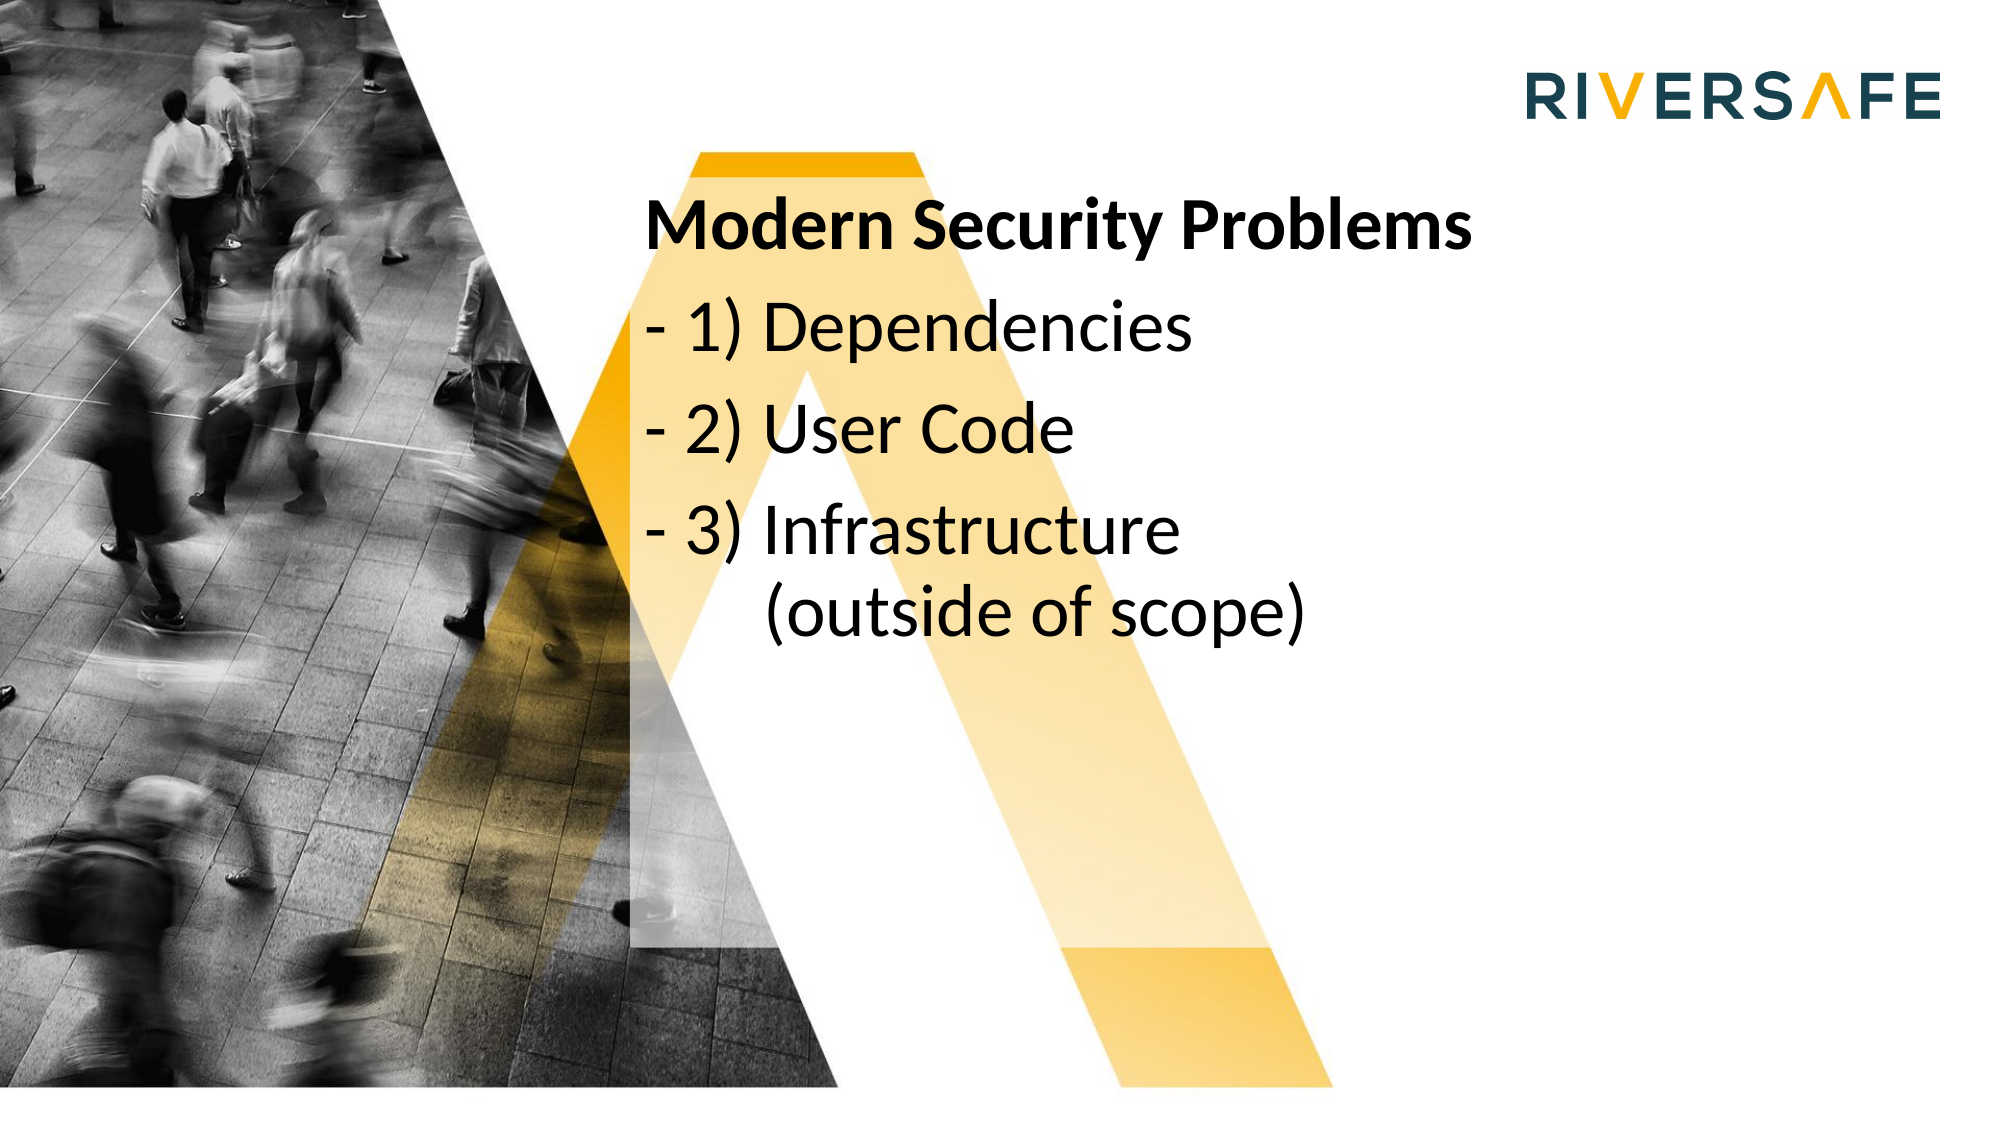

Modern Security Problems
- 1) Dependencies
- 2) User Code
- 3) Infrastructure
       (outside of scope)